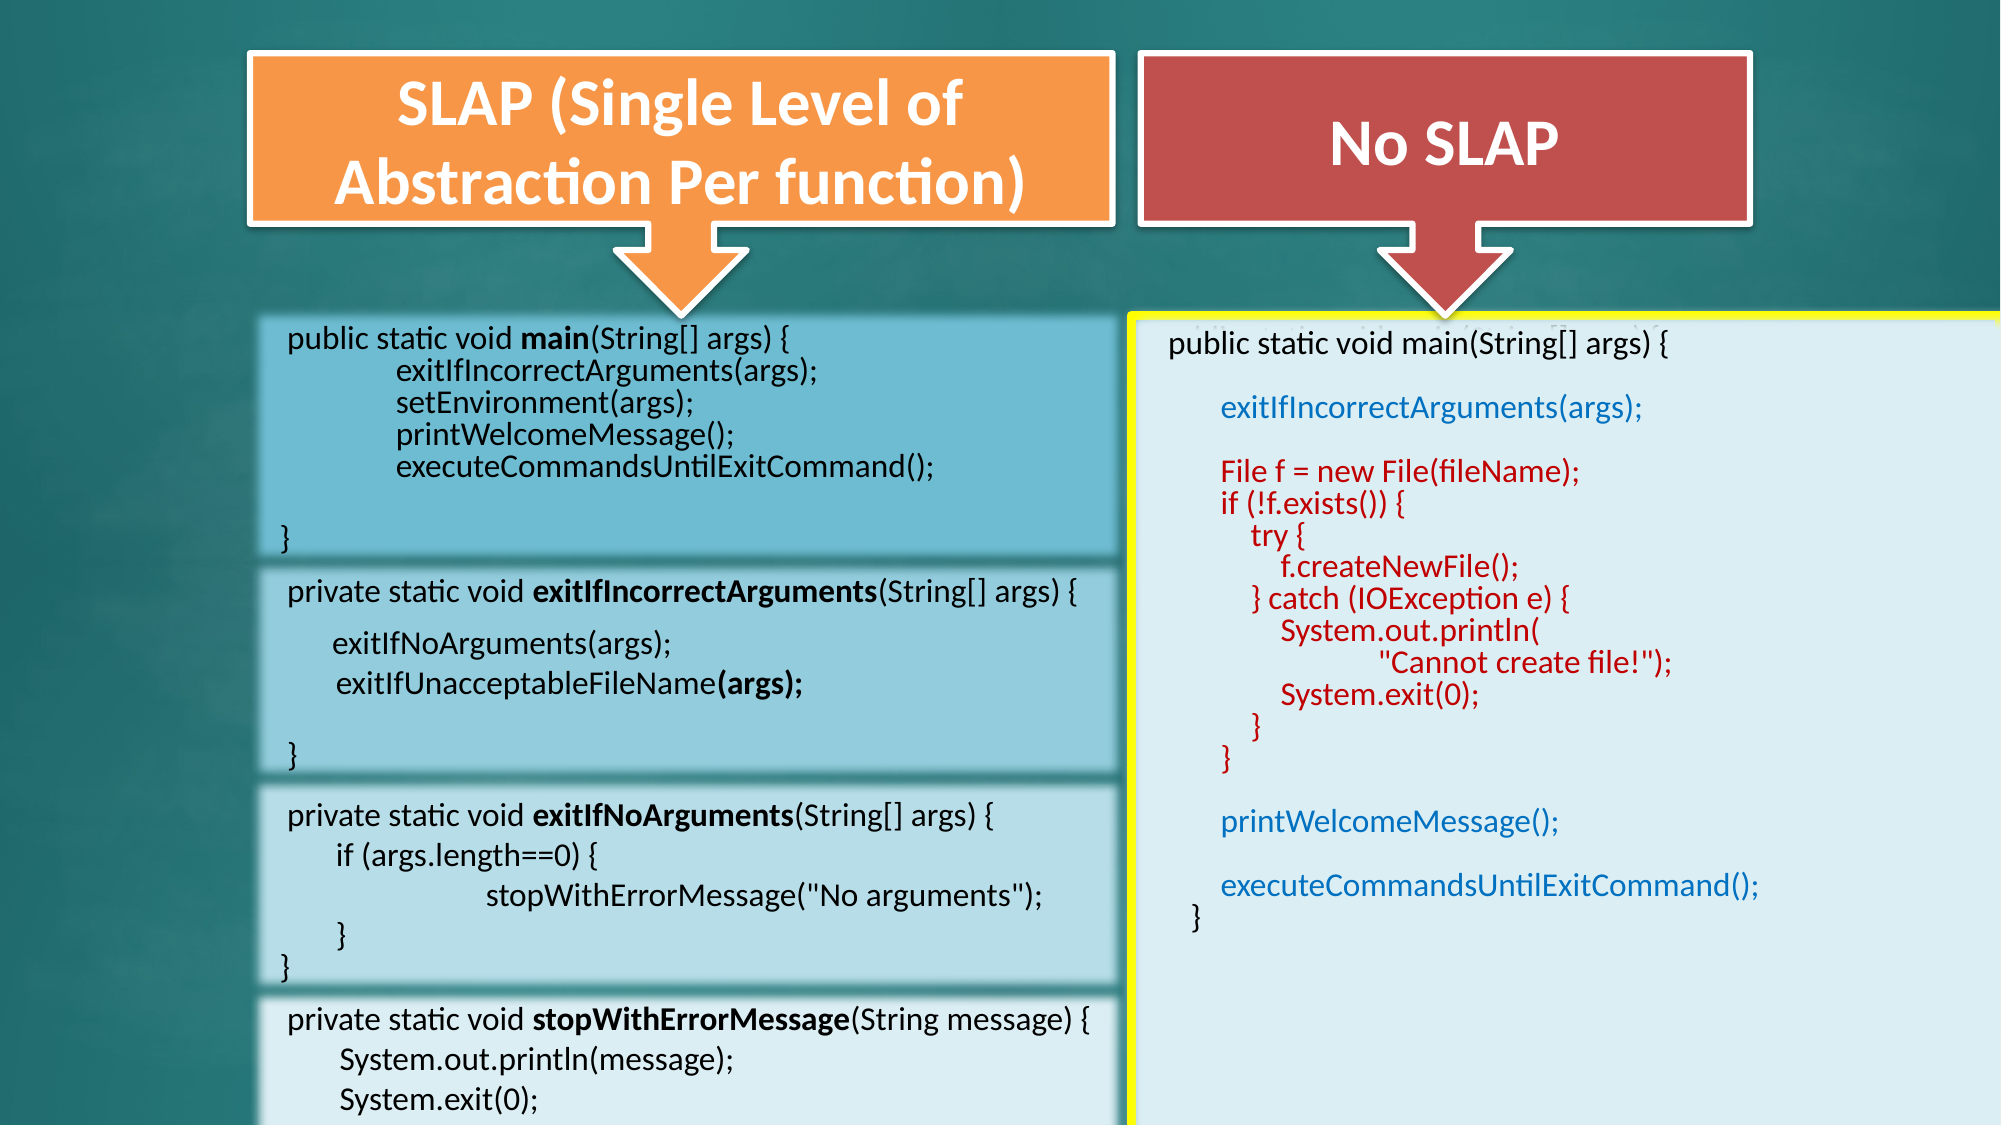

#
SLAP (Single Level of Abstraction Per function)
No SLAP

 public static void main(String[] args) {
        exitIfIncorrectArguments(args);
        setEnvironment(args);
        printWelcomeMessage();
        executeCommandsUntilExitCommand();
}
 public static void main(String[] args) {
        if (args.length == 0) {
            System.out.println("No arguments");
            System.exit(0);
        }
        String fileName = args[0];
        if (!isFileNameAcceptable(fileName)) {
            System.out.println("Incorrect file name!");
            System.exit(0);
        }
        File f = new File(fileName);
        if (!f.exists()) {
            try {
                f.createNewFile();
            } catch (IOException e) {
                System.out.println("Cannot create file!");
                System.exit(0);
            }
        }
        System.out.println("Welcome. " + fileName + " is ready to use");
        while (!isExitCommand) {
            System.out.print("Enter command:");
            String command = scanner.nextLine();
            command = readLineFromConsole();
            if (isAddCommand(command)) {
                executeAddCommand(command);
            } else if (isDisplayCommand(command)) {
                executeDisplayCommand(command);
            } else if (isExitCommand(command)) {
                exectueExitCommand(command);
            }
        }
    }
 public static void main(String[] args) {
        exitIfIncorrectArguments(args);

        File f = new File(fileName);
        if (!f.exists()) {
            try {
                f.createNewFile();
            } catch (IOException e) {
                System.out.println(
                             "Cannot create file!");
                System.exit(0);
            }
        }
        printWelcomeMessage();
        executeCommandsUntilExitCommand();
    }

 private static void exitIfIncorrectArguments(String[] args) {
       exitIfNoArguments(args);        exitIfUnacceptableFileName(args);
 }
 private static void exitIfNoArguments(String[] args) {
if (args.length==0) {
		stopWithErrorMessage("No arguments");
}
}
 private static void stopWithErrorMessage(String message) {
        System.out.println(message);
        System.exit(0);
 }